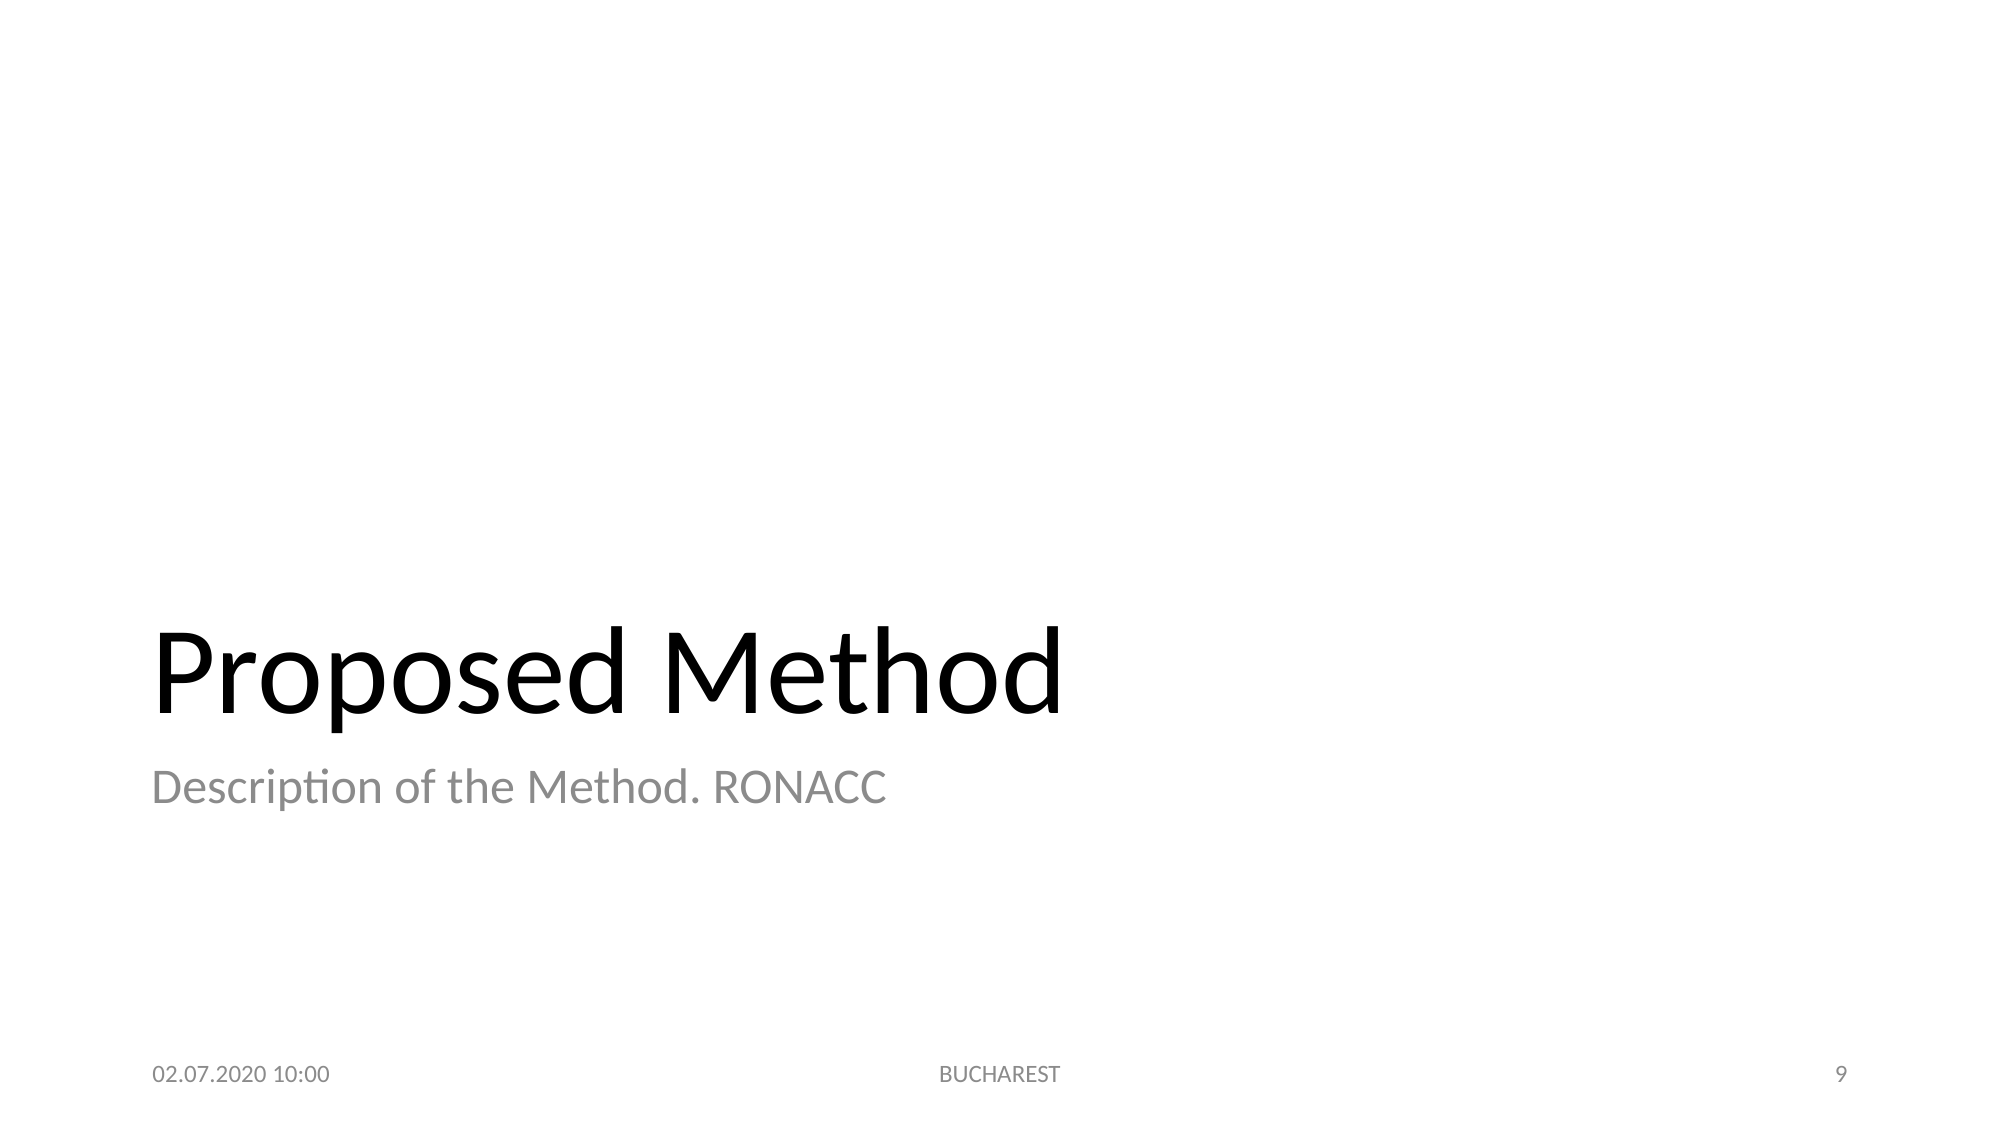

# Proposed Method
Description of the Method. RONACC
02.07.2020 10:00
BUCHAREST
9